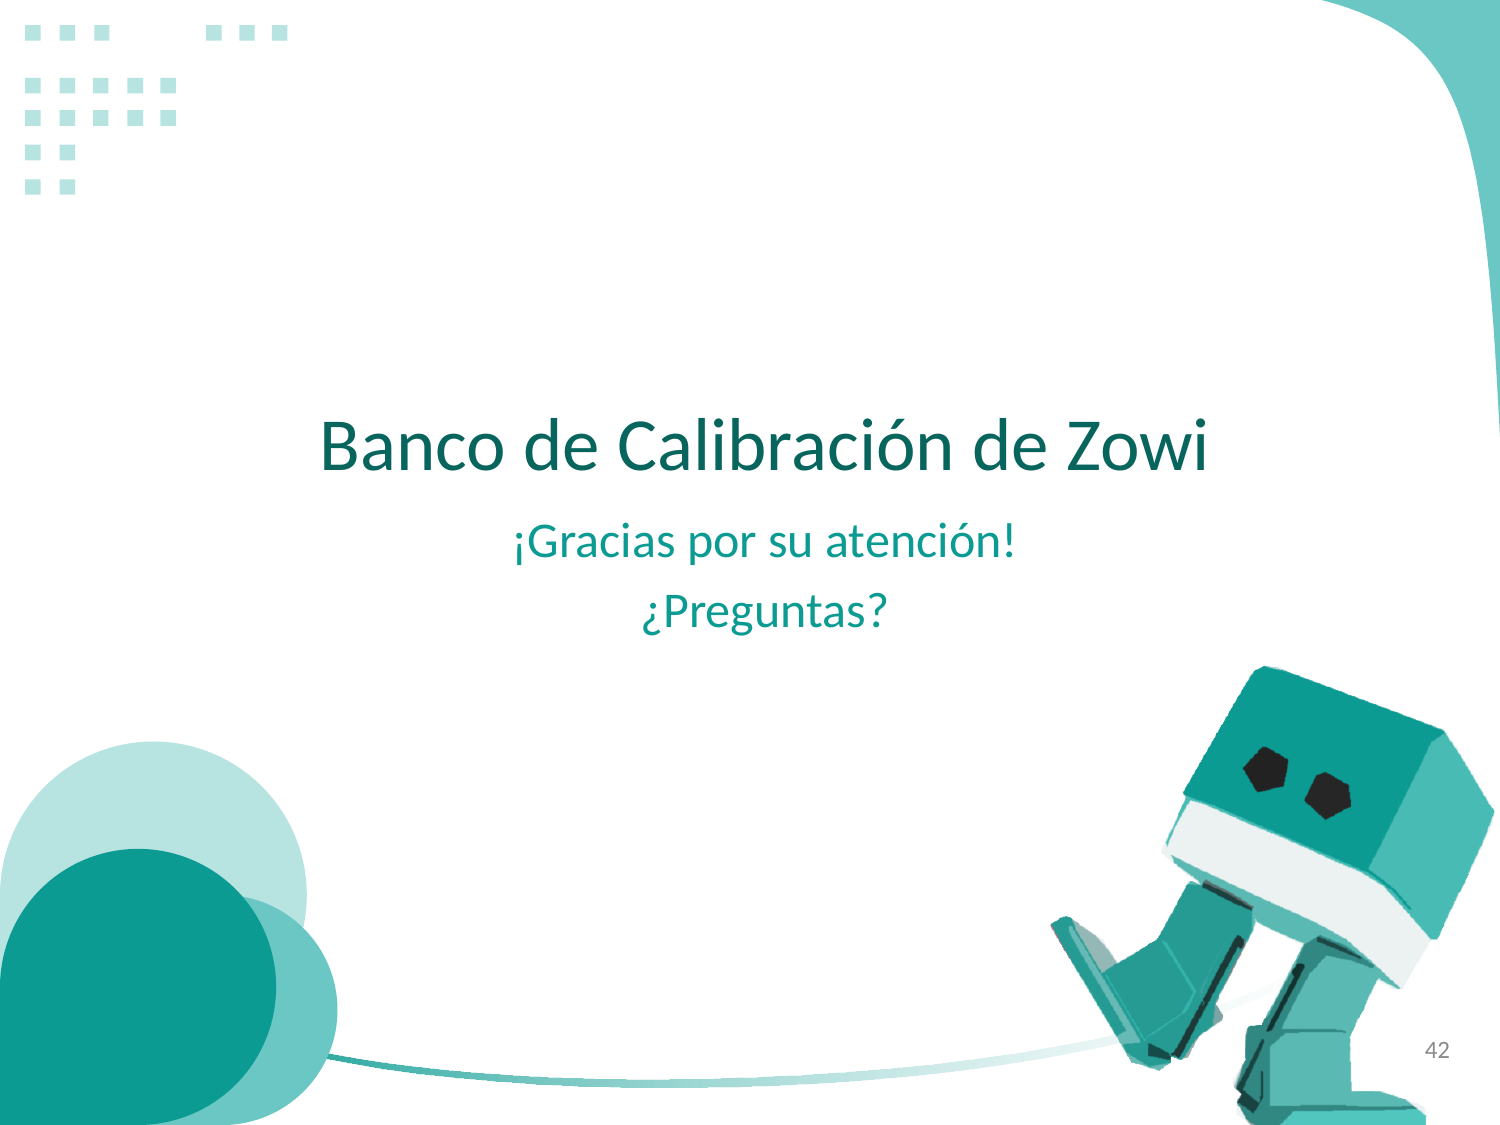

# Banco de Calibración de Zowi
¡Gracias por su atención!
¿Preguntas?
42